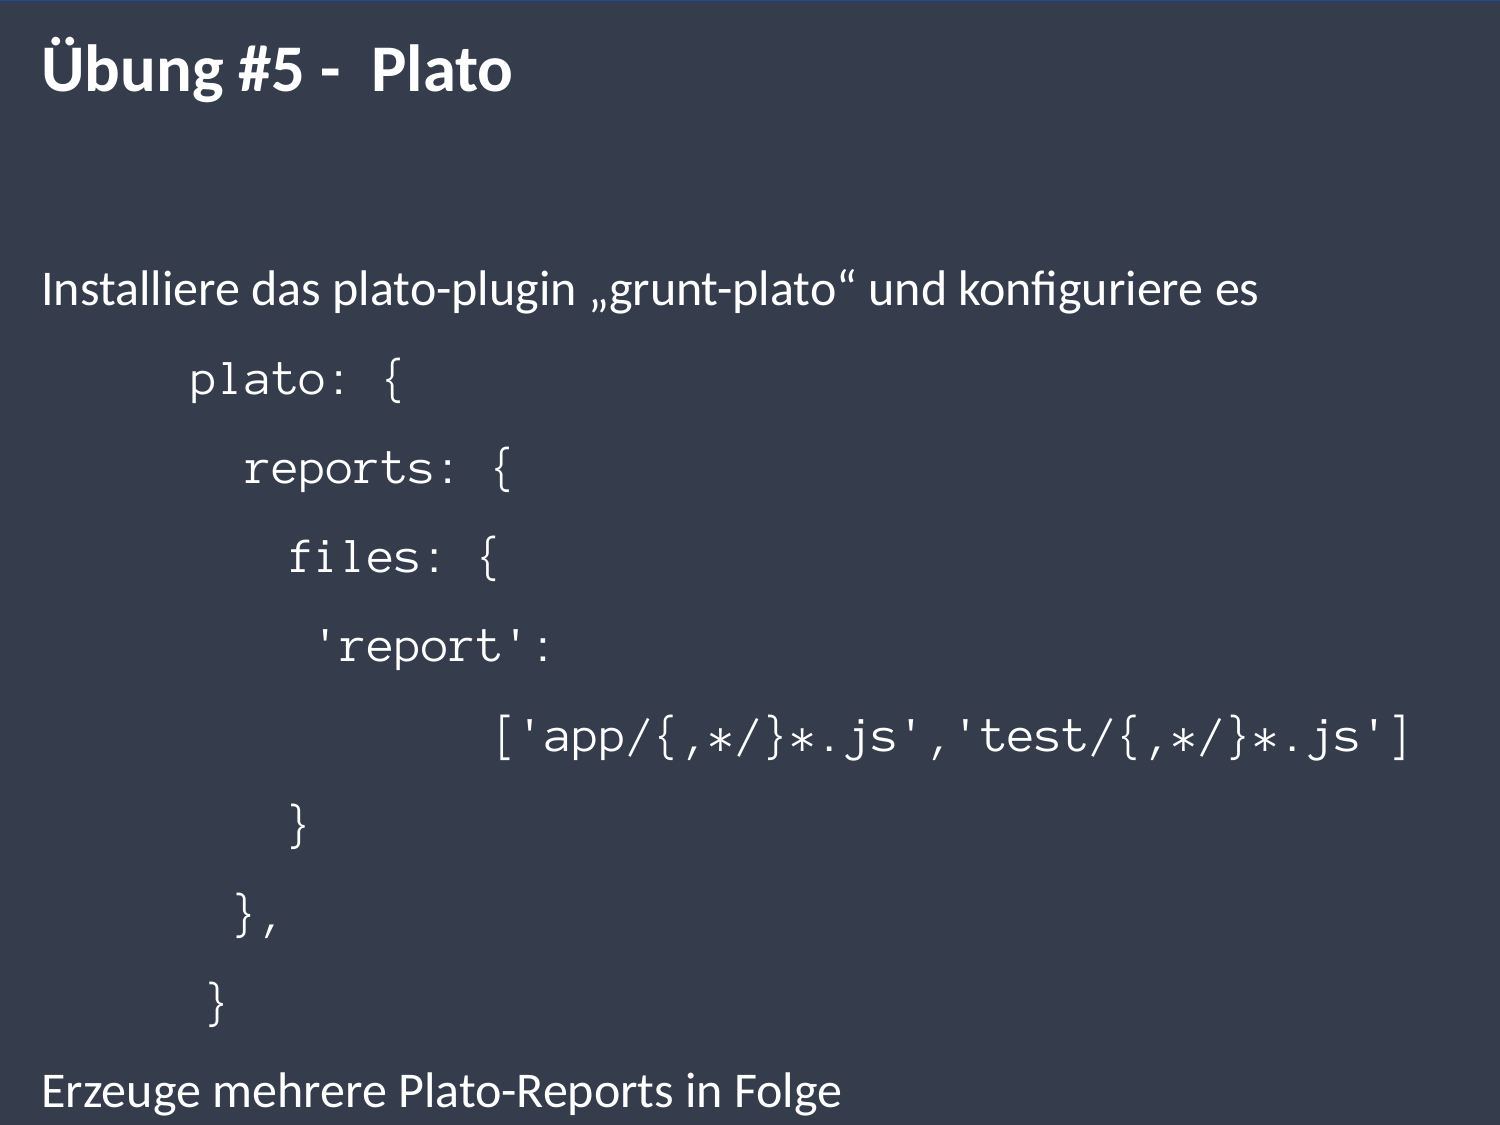

# Übung #5 -  Plato
Installiere das plato-plugin „grunt-plato“ und konfiguriere es
	plato: {
	  reports: {
         files: {
          'report':
			['app/{,*/}*.js','test/{,*/}*.js']
         }
       },
      }
Erzeuge mehrere Plato-Reports in Folge